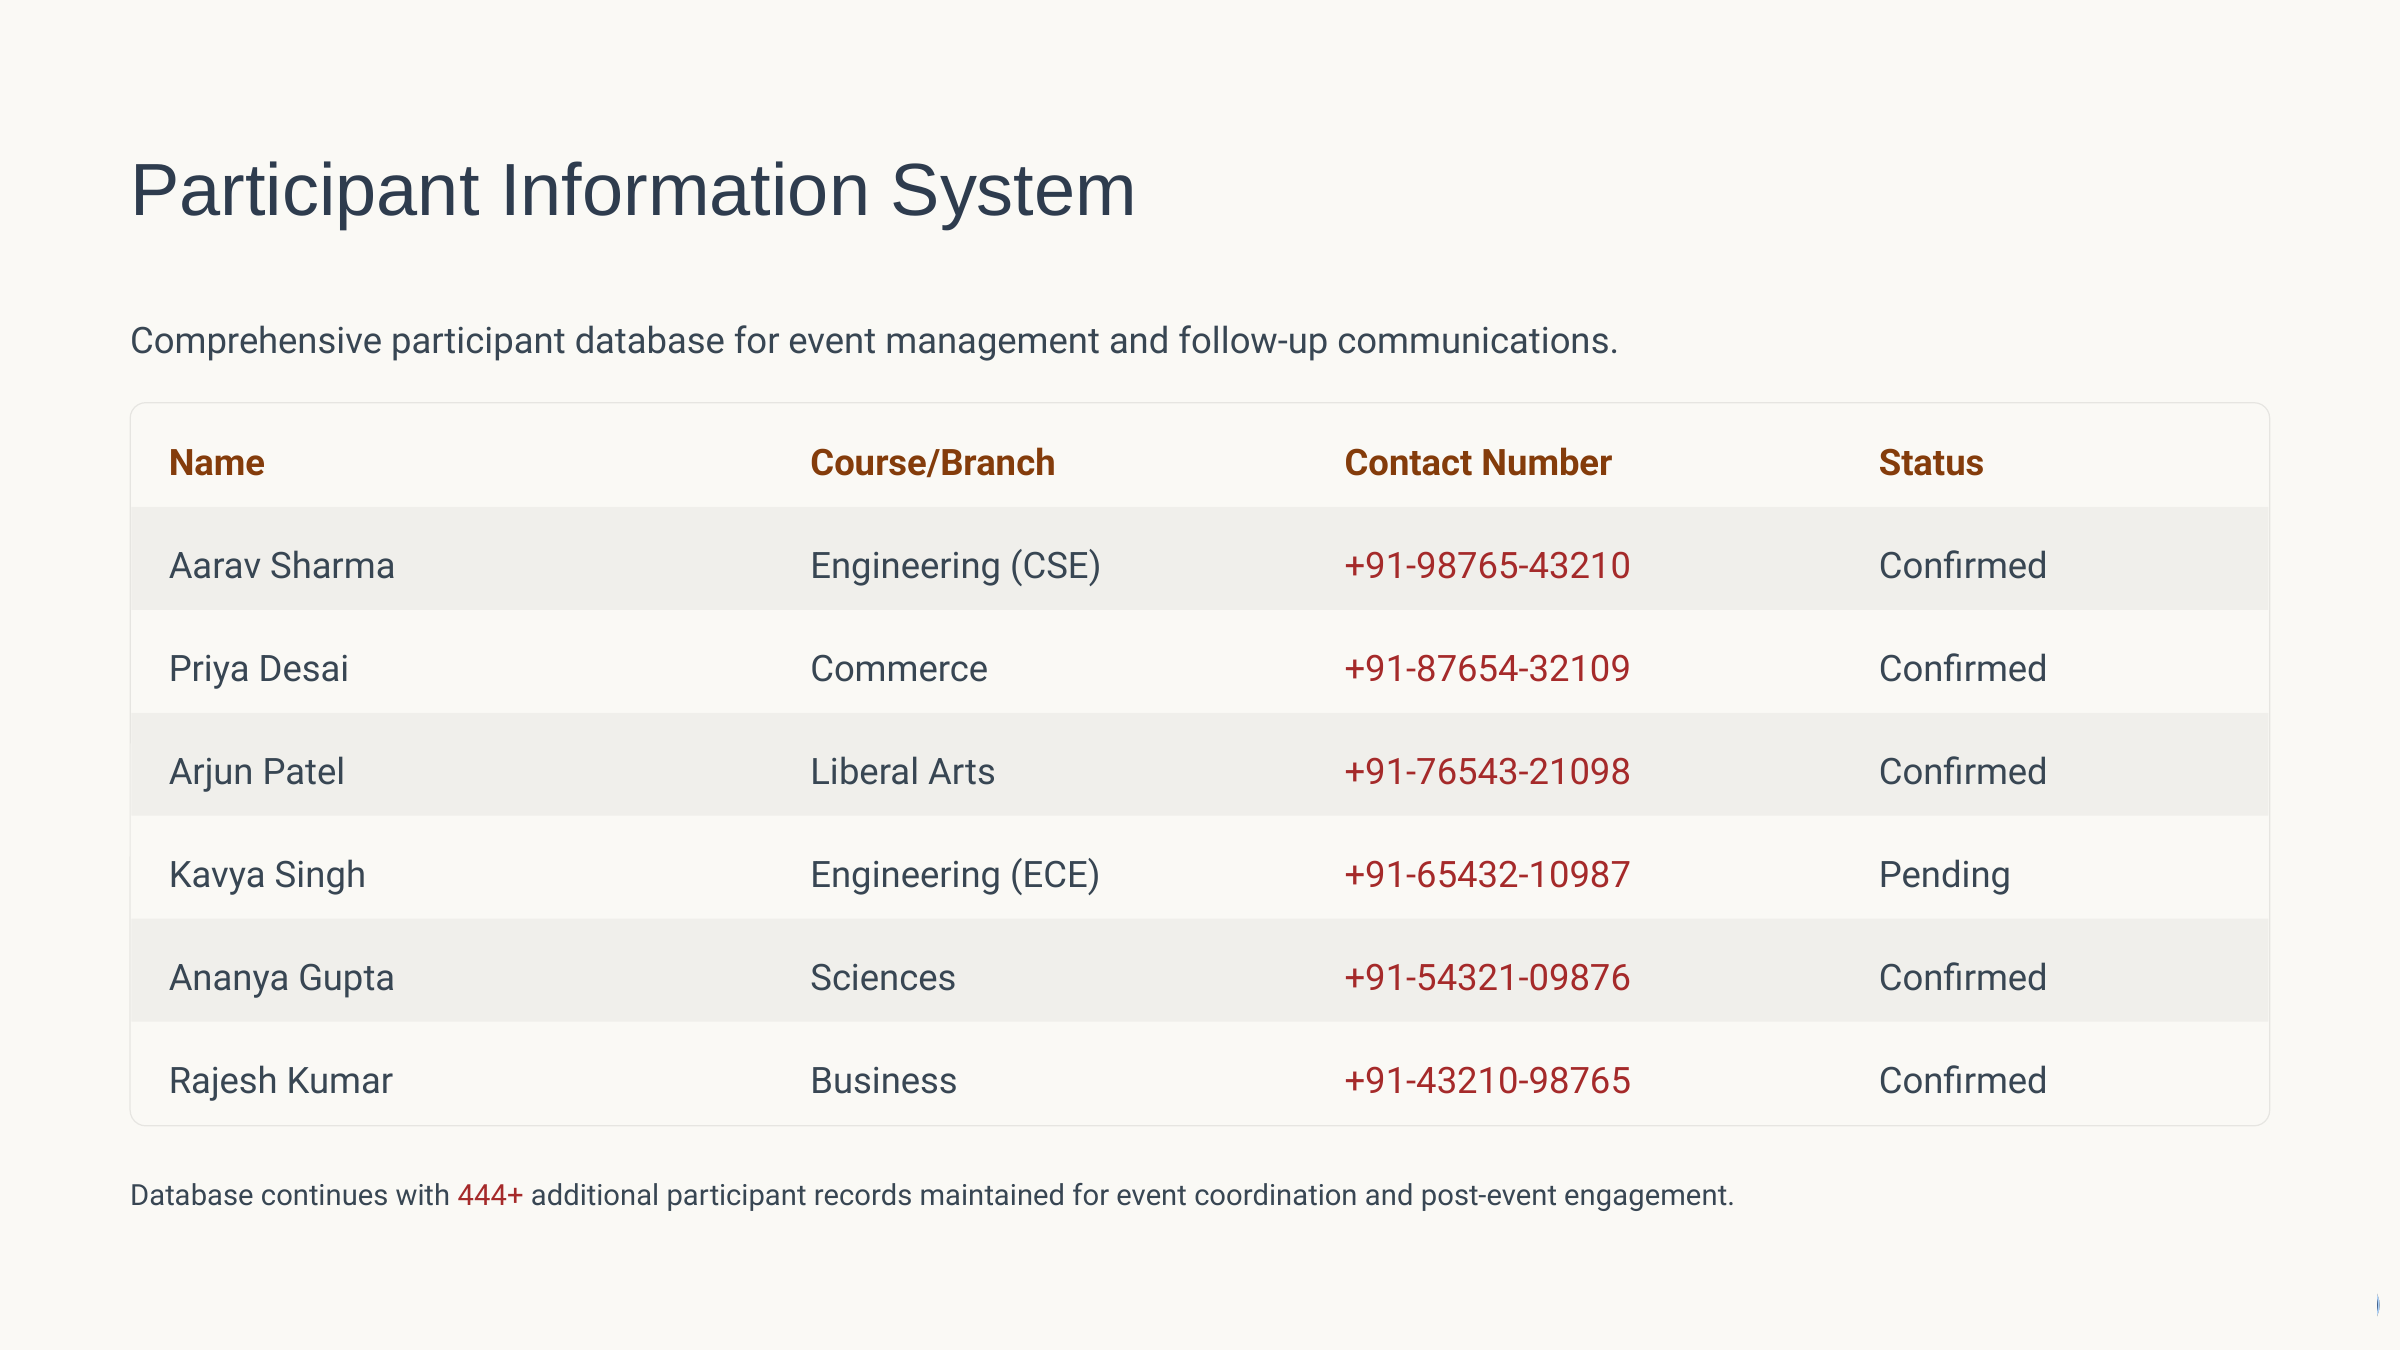

Participant Information System
Comprehensive participant database for event management and follow-up communications.

Name
Course/Branch
Contact Number
Status

Aarav Sharma
Engineering (CSE)
+91-98765-43210
Confirmed

Priya Desai
Commerce
+91-87654-32109
Confirmed

Arjun Patel
Liberal Arts
+91-76543-21098
Confirmed

Kavya Singh
Engineering (ECE)
+91-65432-10987
Pending

Ananya Gupta
Sciences
+91-54321-09876
Confirmed

Rajesh Kumar
Business
+91-43210-98765
Confirmed
Database continues with 444+ additional participant records maintained for event coordination and post-event engagement.